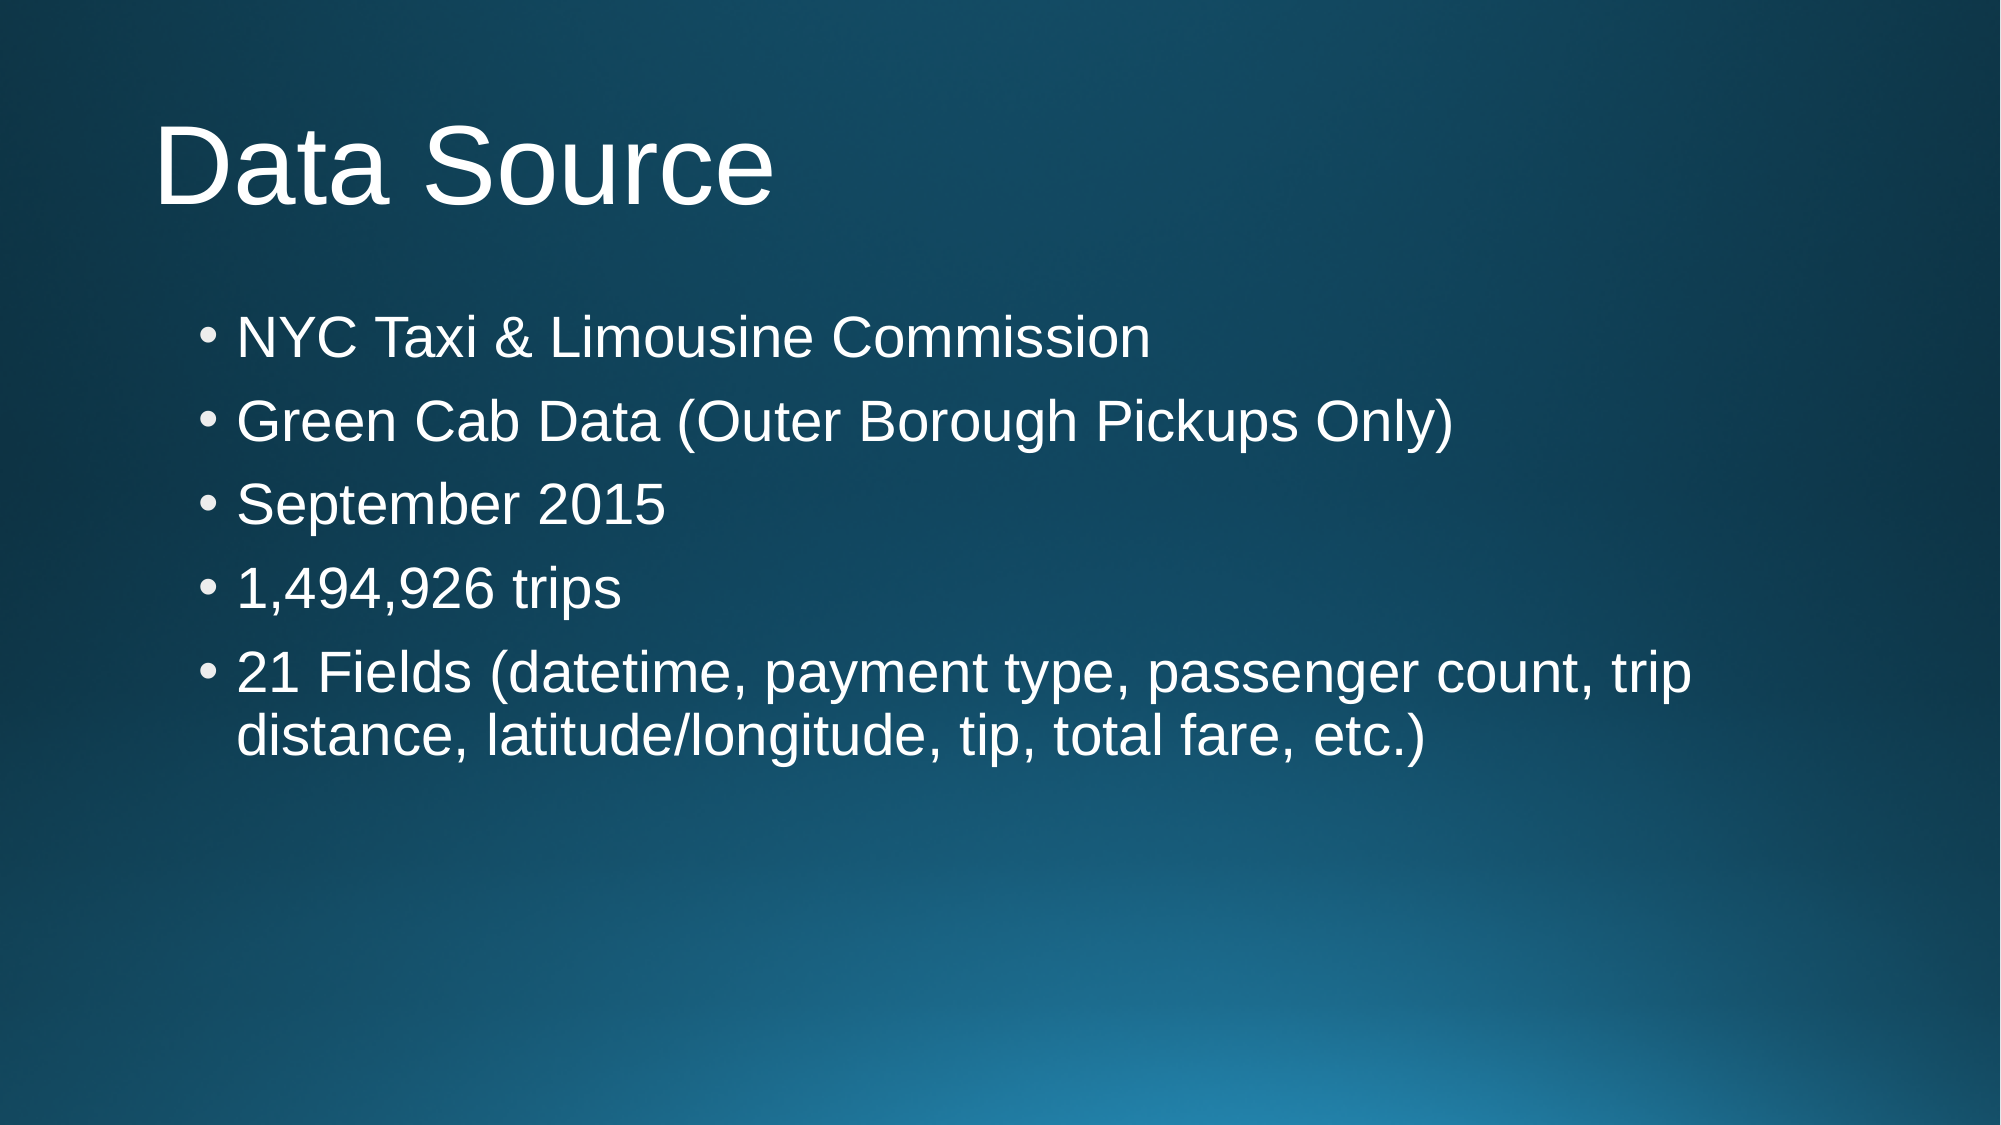

# Data Source
NYC Taxi & Limousine Commission
Green Cab Data (Outer Borough Pickups Only)
September 2015
1,494,926 trips
21 Fields (datetime, payment type, passenger count, trip distance, latitude/longitude, tip, total fare, etc.)